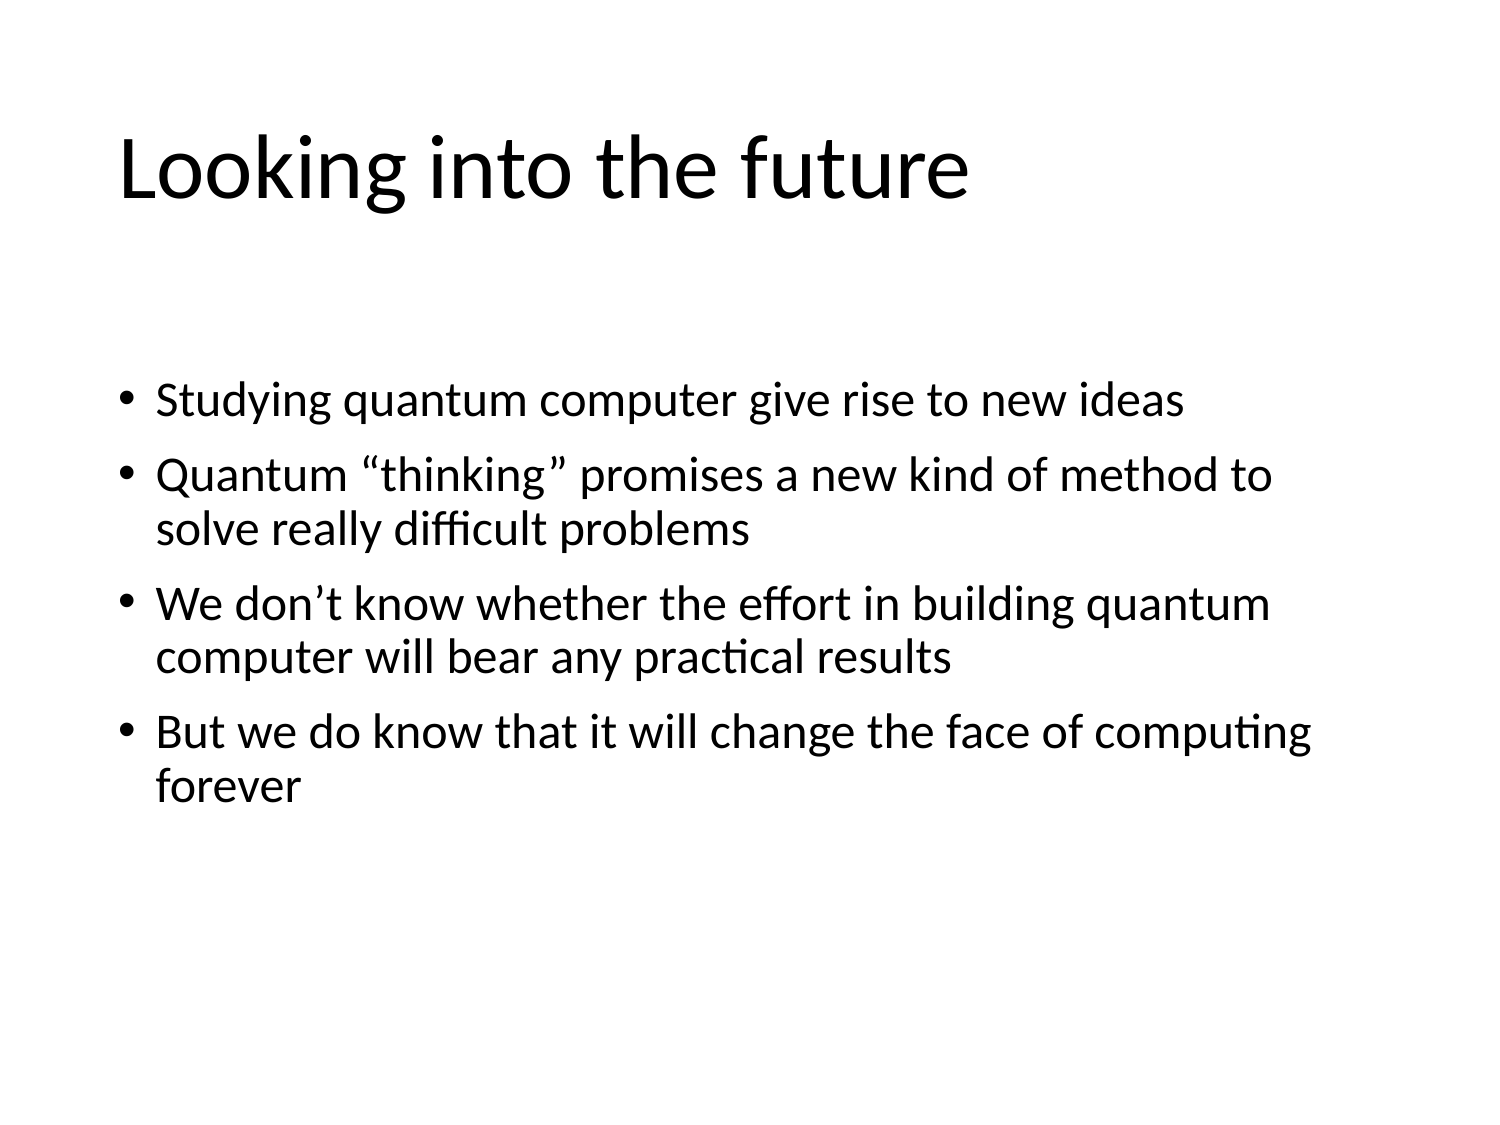

# Looking into the future
Studying quantum computer give rise to new ideas
Quantum “thinking” promises a new kind of method to solve really difficult problems
We don’t know whether the effort in building quantum computer will bear any practical results
But we do know that it will change the face of computing forever